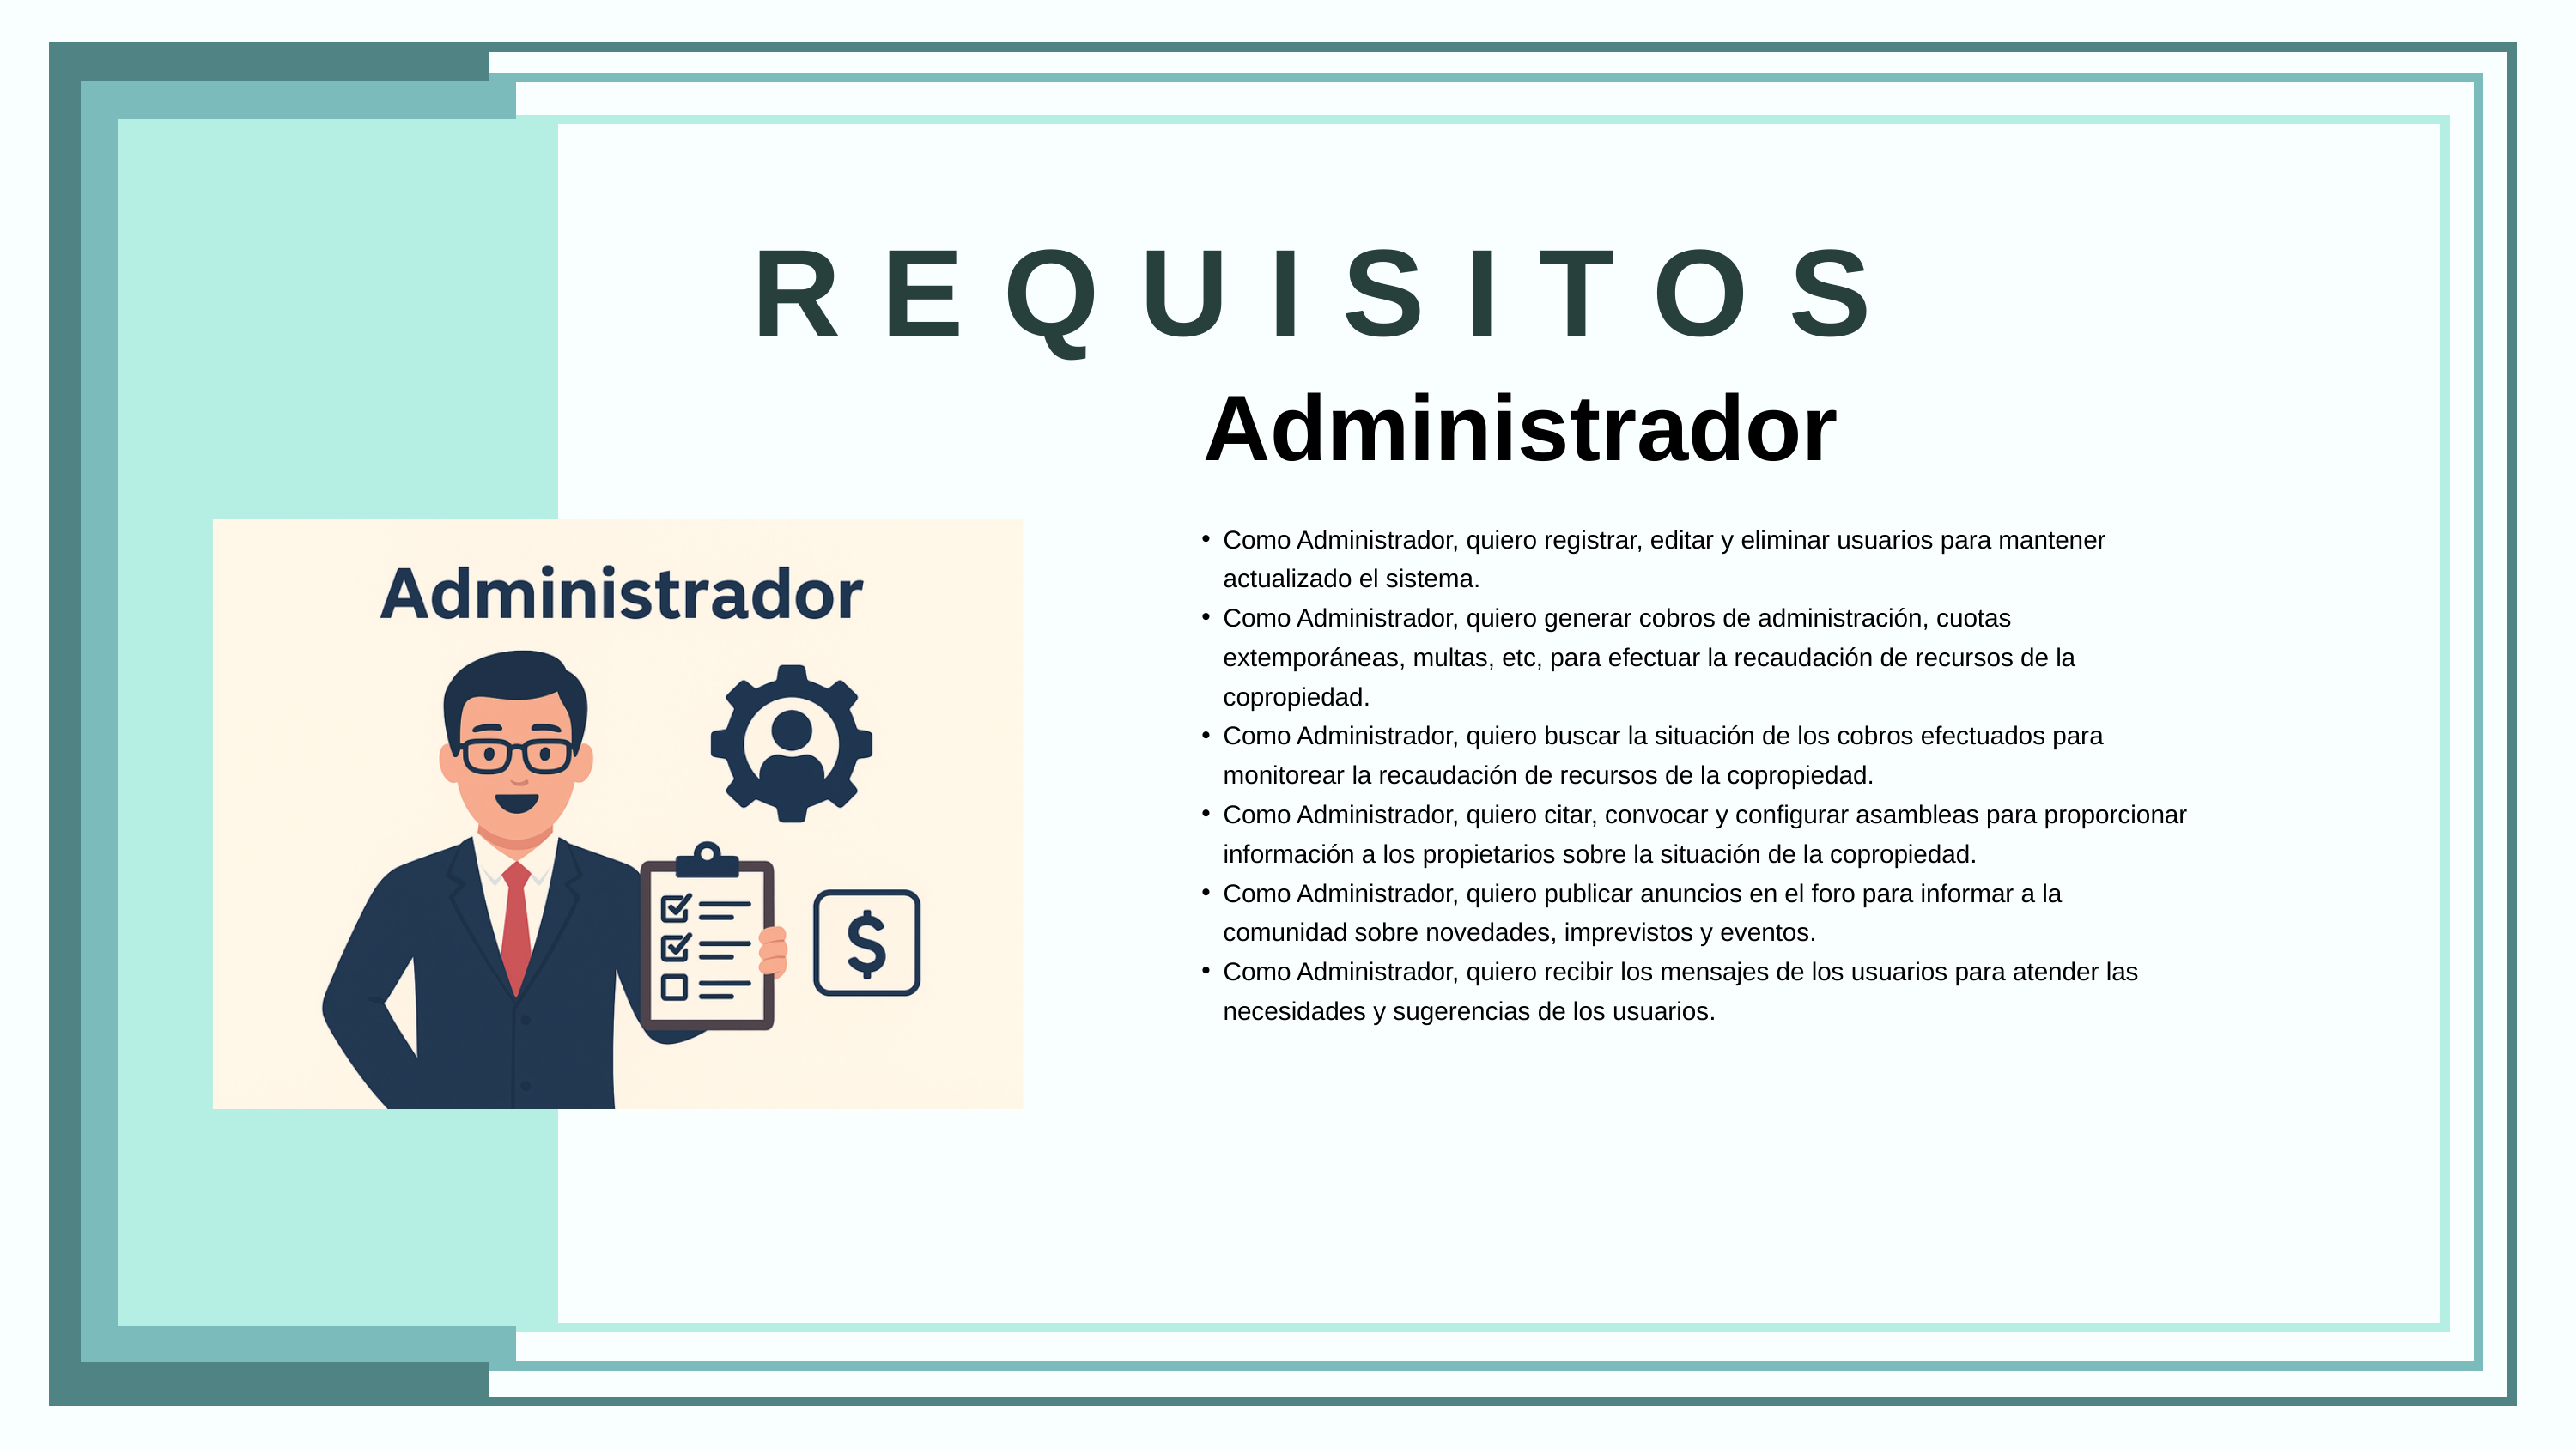

REQUISITOS
Administrador
Como Administrador, quiero registrar, editar y eliminar usuarios para mantener actualizado el sistema.
Como Administrador, quiero generar cobros de administración, cuotas extemporáneas, multas, etc, para efectuar la recaudación de recursos de la copropiedad.
Como Administrador, quiero buscar la situación de los cobros efectuados para monitorear la recaudación de recursos de la copropiedad.
Como Administrador, quiero citar, convocar y configurar asambleas para proporcionar información a los propietarios sobre la situación de la copropiedad.
Como Administrador, quiero publicar anuncios en el foro para informar a la comunidad sobre novedades, imprevistos y eventos.
Como Administrador, quiero recibir los mensajes de los usuarios para atender las necesidades y sugerencias de los usuarios.